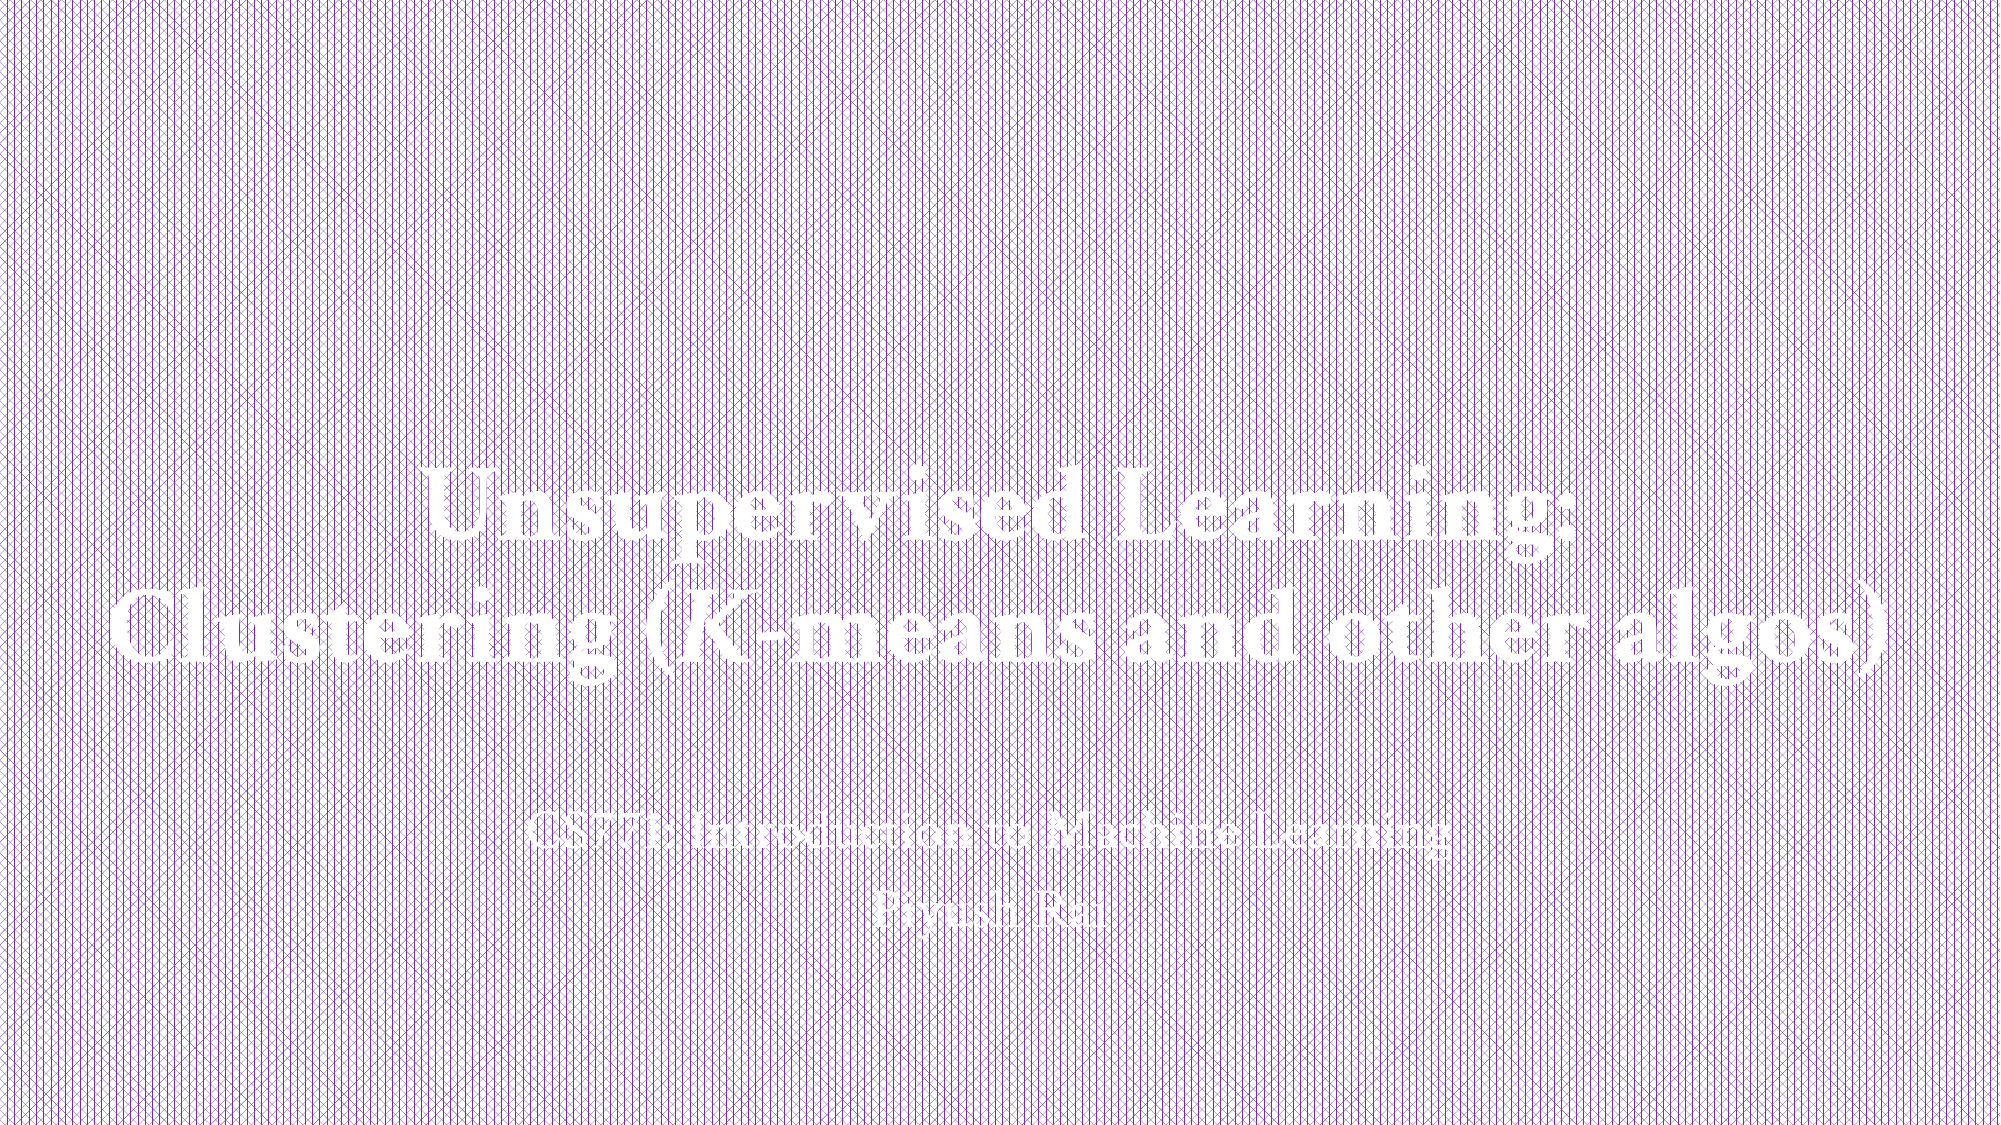

# Unsupervised Learning: Clustering (K-means and other algos)
CS771: Introduction to Machine Learning
Piyush Rai